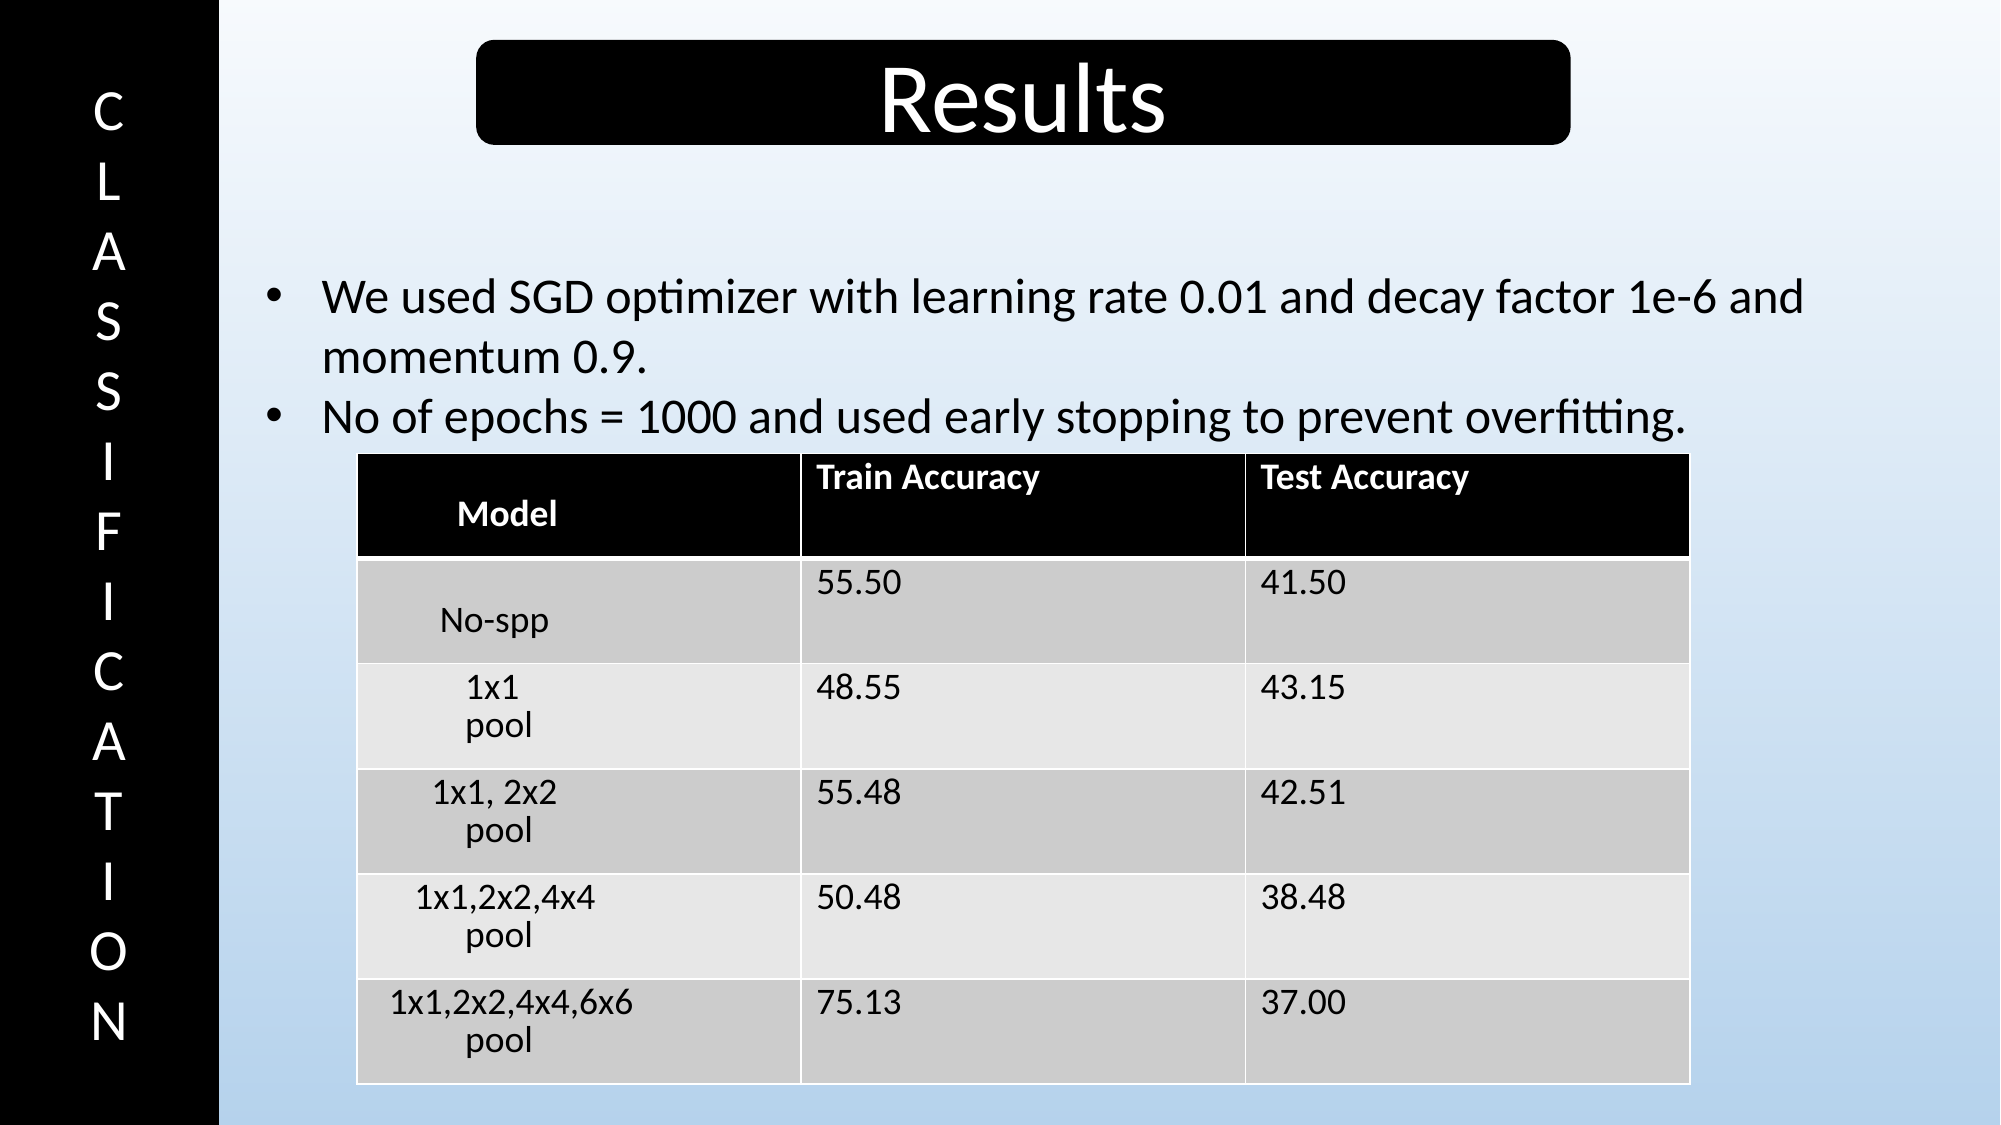

C
L
A
S
S
I
F
I
C
A
T
I
O
N
Results
We used SGD optimizer with learning rate 0.01 and decay factor 1e-6 and momentum 0.9.
No of epochs = 1000 and used early stopping to prevent overfitting.

| Model | Train Accuracy | Test Accuracy |
| --- | --- | --- |
| No-spp | 55.50 | 41.50 |
| 1x1 pool | 48.55 | 43.15 |
| 1x1, 2x2 pool | 55.48 | 42.51 |
| 1x1,2x2,4x4 pool | 50.48 | 38.48 |
| 1x1,2x2,4x4,6x6 pool | 75.13 | 37.00 |